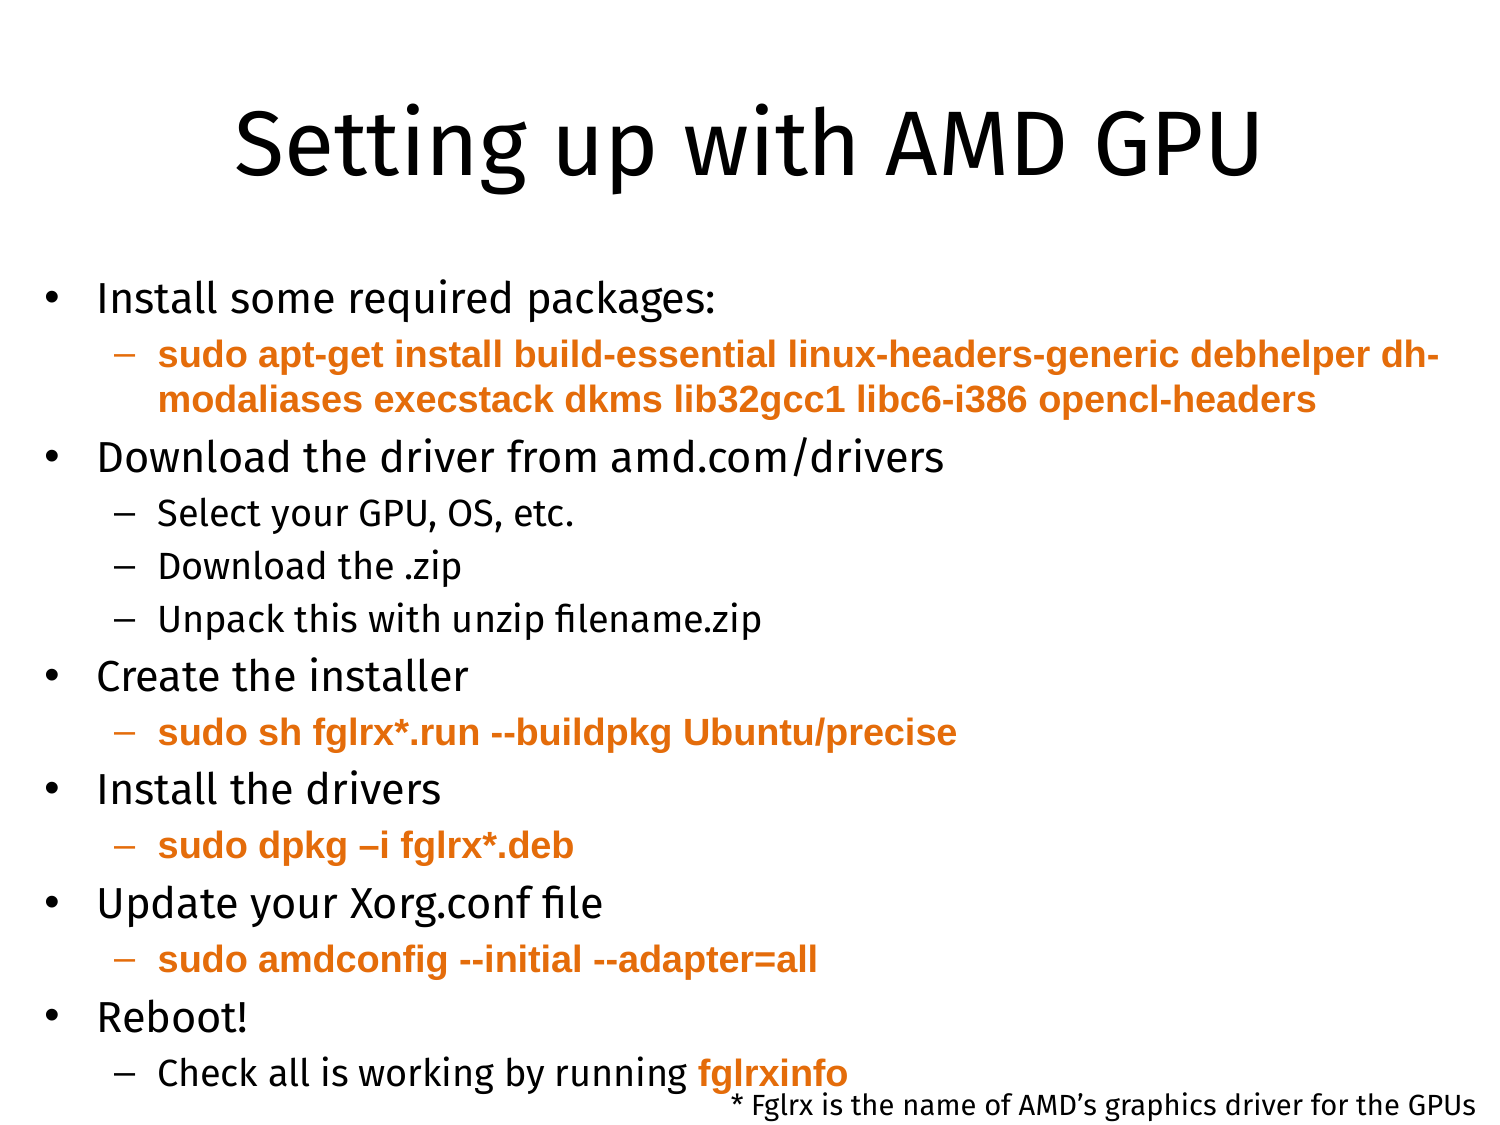

# Setting up with AMD GPU
Install some required packages:
sudo apt-get install build-essential linux-headers-generic debhelper dh-modaliases execstack dkms lib32gcc1 libc6-i386 opencl-headers
Download the driver from amd.com/drivers
Select your GPU, OS, etc.
Download the .zip
Unpack this with unzip filename.zip
Create the installer
sudo sh fglrx*.run --buildpkg Ubuntu/precise
Install the drivers
sudo dpkg –i fglrx*.deb
Update your Xorg.conf file
sudo amdconfig --initial --adapter=all
Reboot!
Check all is working by running fglrxinfo
* Fglrx is the name of AMD’s graphics driver for the GPUs